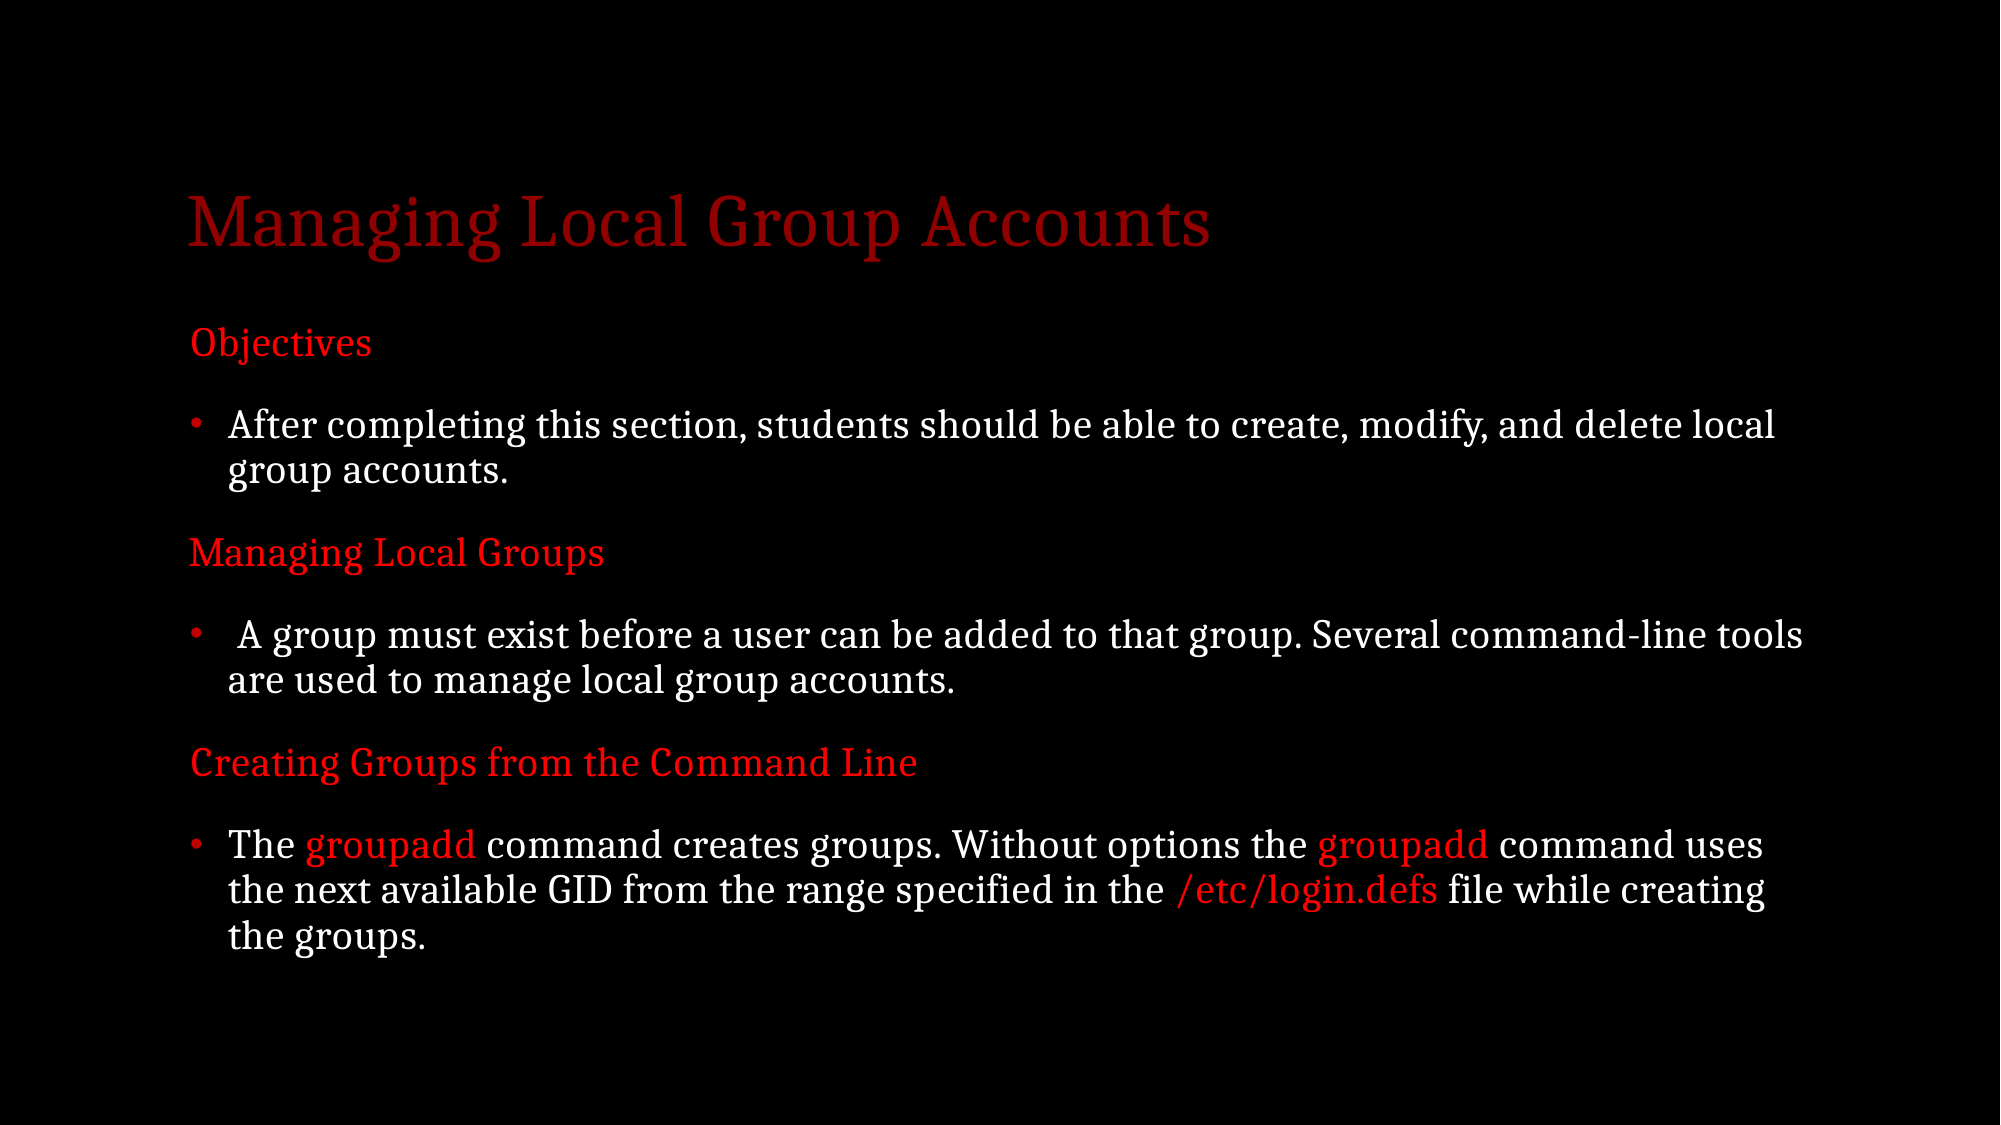

# Managing Local Group Accounts
Objectives
After completing this section, students should be able to create, modify, and delete local group accounts.
Managing Local Groups
 A group must exist before a user can be added to that group. Several command-line tools are used to manage local group accounts.
Creating Groups from the Command Line
The groupadd command creates groups. Without options the groupadd command uses the next available GID from the range specified in the /etc/login.defs file while creating the groups.